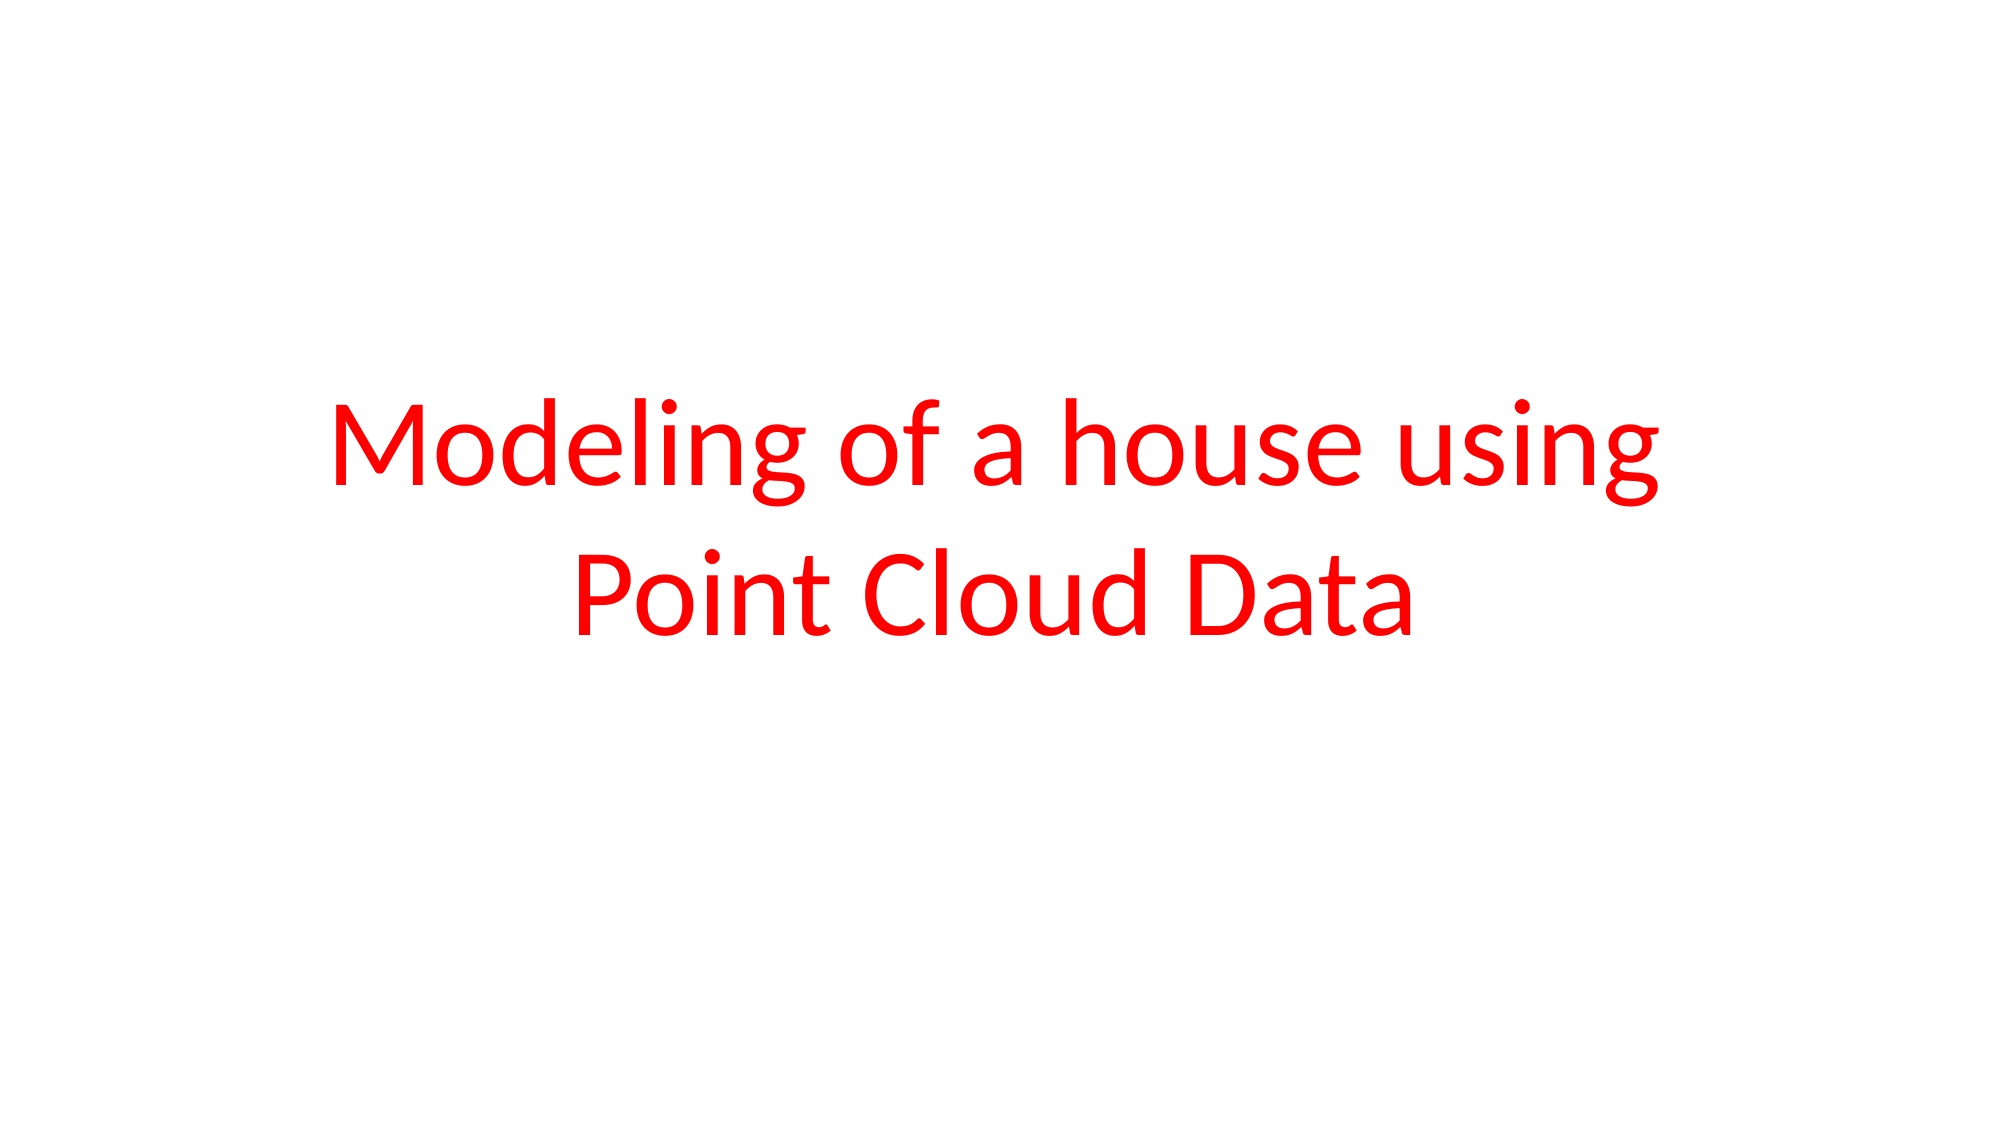

Modeling of a house using Point Cloud Data